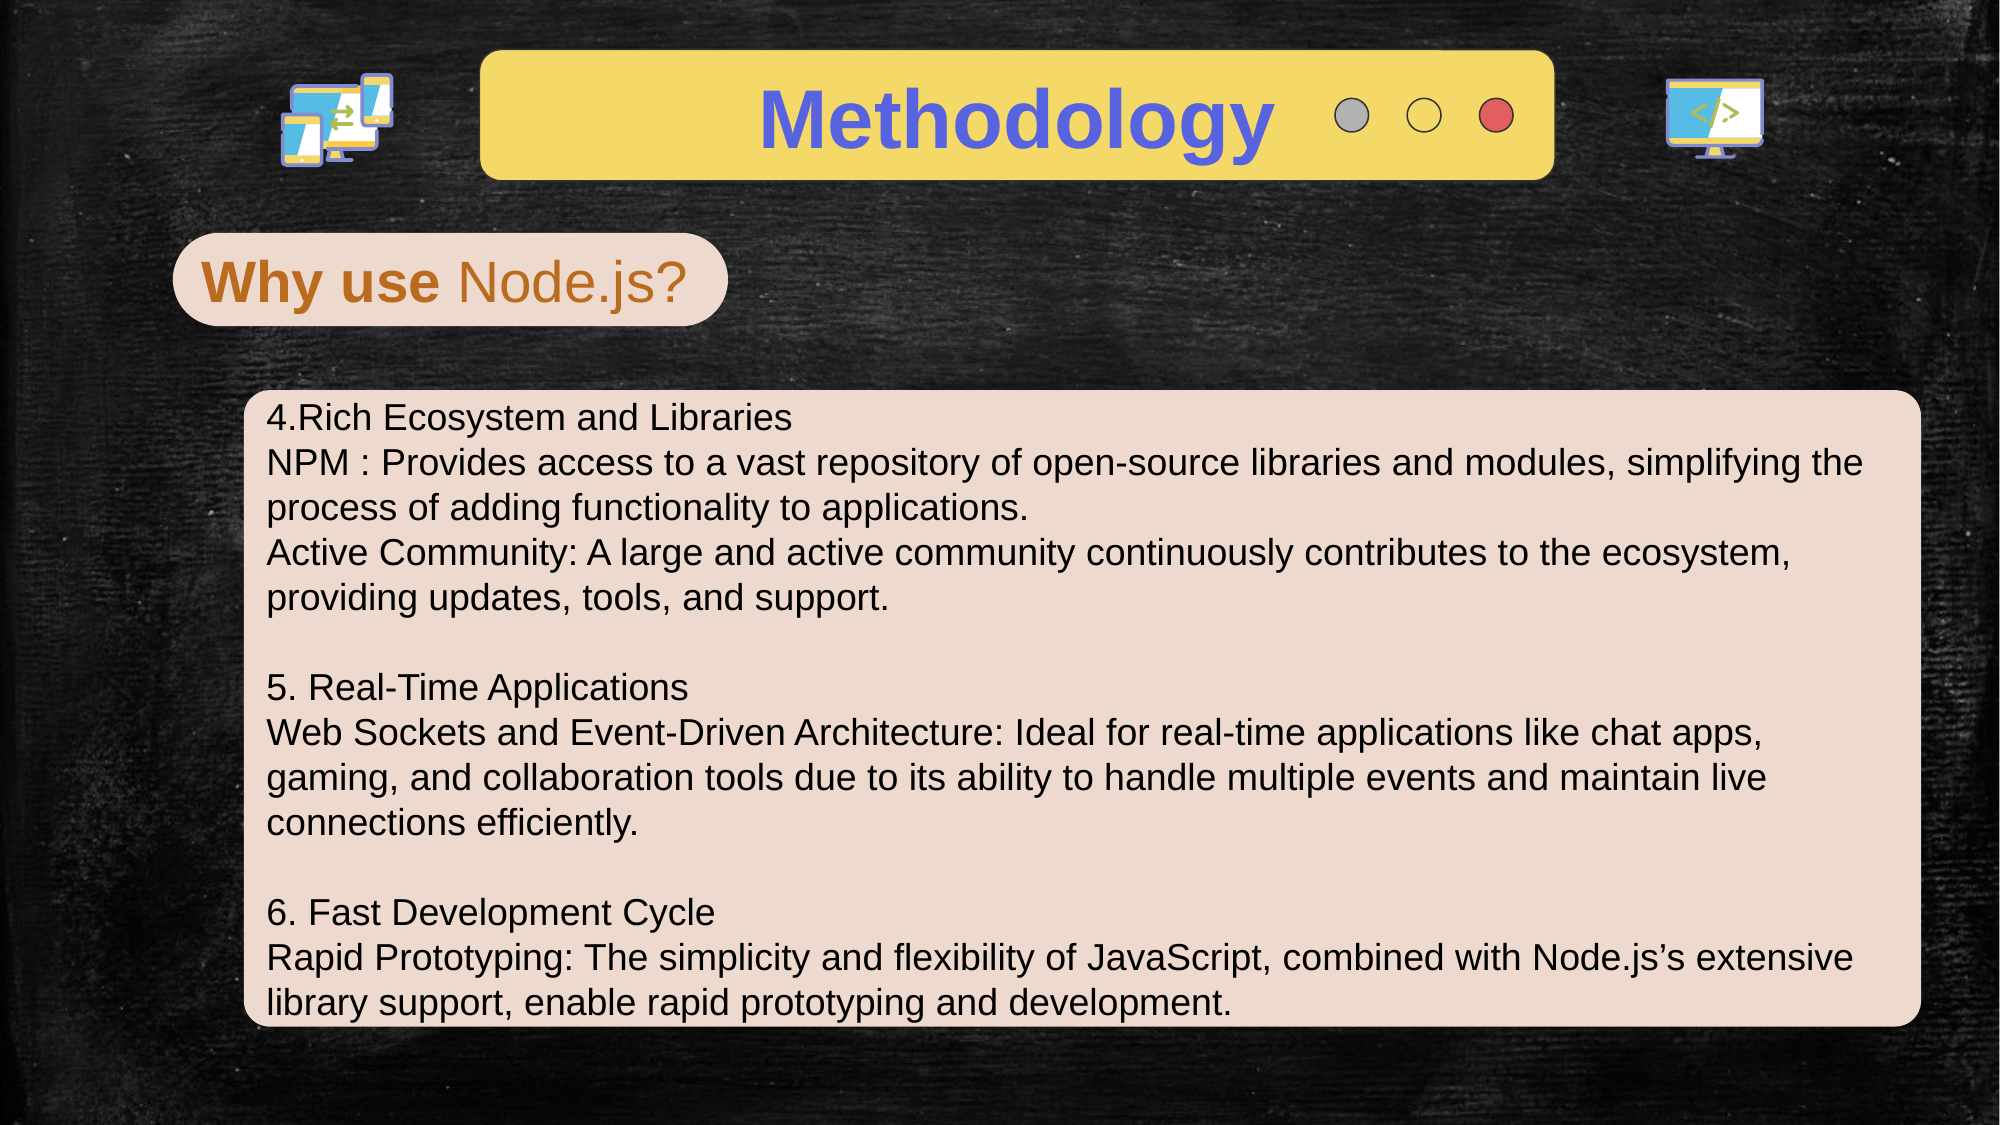

Methodology

Why use Node.js?
4.Rich Ecosystem and Libraries
NPM : Provides access to a vast repository of open-source libraries and modules, simplifying the process of adding functionality to applications.
Active Community: A large and active community continuously contributes to the ecosystem, providing updates, tools, and support.

5. Real-Time Applications
Web Sockets and Event-Driven Architecture: Ideal for real-time applications like chat apps, gaming, and collaboration tools due to its ability to handle multiple events and maintain live connections efficiently.

6. Fast Development Cycle
Rapid Prototyping: The simplicity and flexibility of JavaScript, combined with Node.js’s extensive library support, enable rapid prototyping and development.